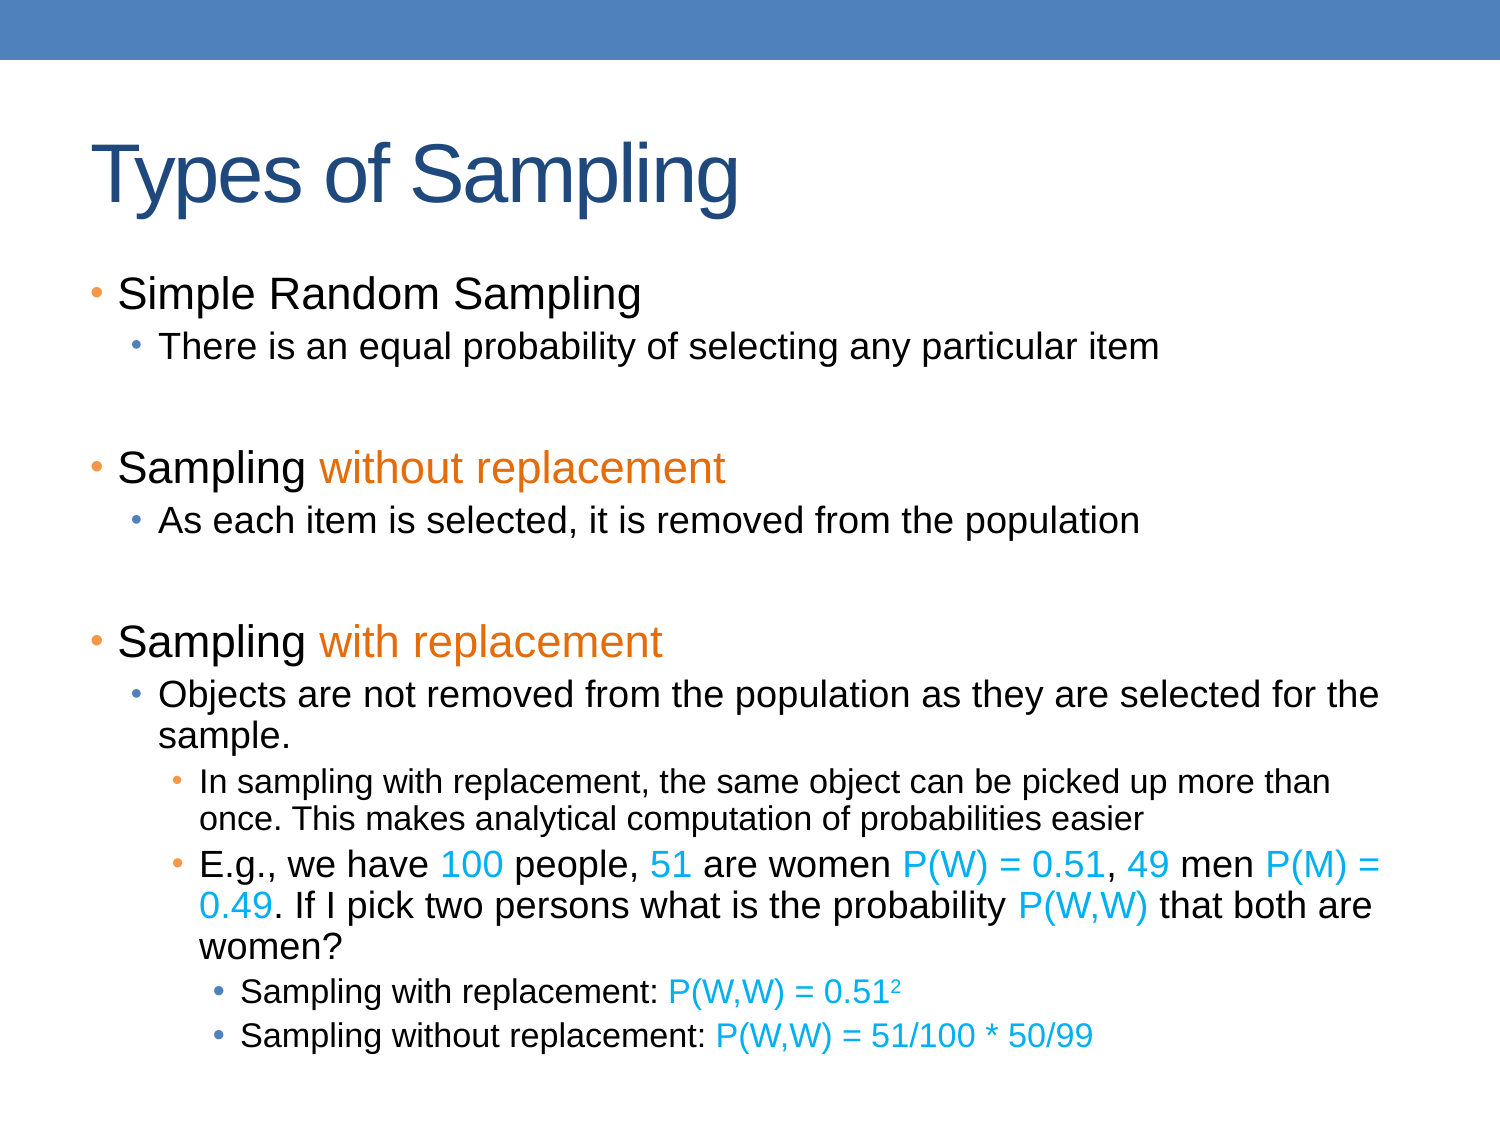

# Types of Sampling
Simple Random Sampling
There is an equal probability of selecting any particular item

Sampling without replacement
As each item is selected, it is removed from the population

Sampling with replacement
Objects are not removed from the population as they are selected for the sample.
In sampling with replacement, the same object can be picked up more than once. This makes analytical computation of probabilities easier
E.g., we have 100 people, 51 are women P(W) = 0.51, 49 men P(M) = 0.49. If I pick two persons what is the probability P(W,W) that both are women?
Sampling with replacement: P(W,W) = 0.512
Sampling without replacement: P(W,W) = 51/100 * 50/99